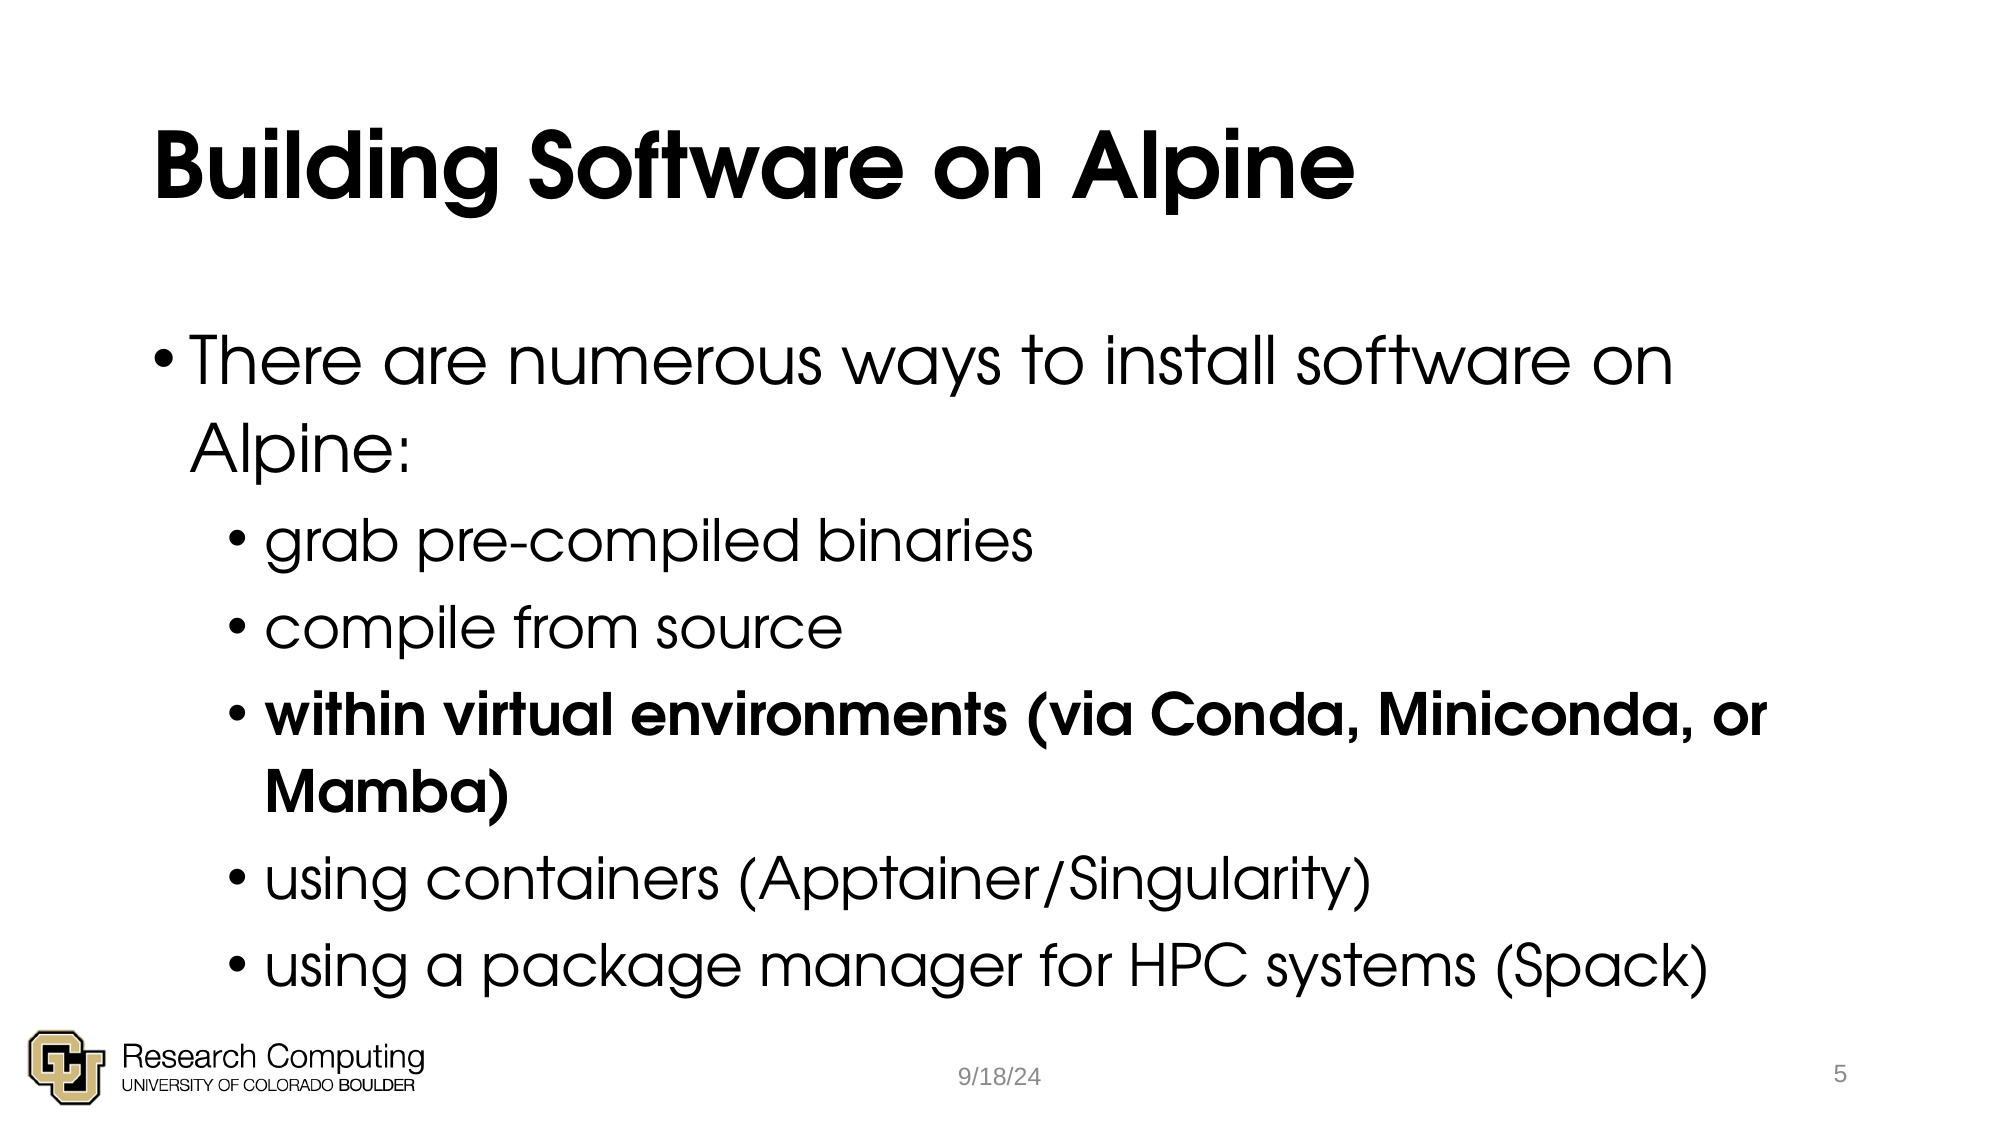

# Building Software on Alpine
There are numerous ways to install software on Alpine:
grab pre-compiled binaries
compile from source
within virtual environments (via Conda, Miniconda, or Mamba)
using containers (Apptainer/Singularity)
using a package manager for HPC systems (Spack)

5
9/18/24